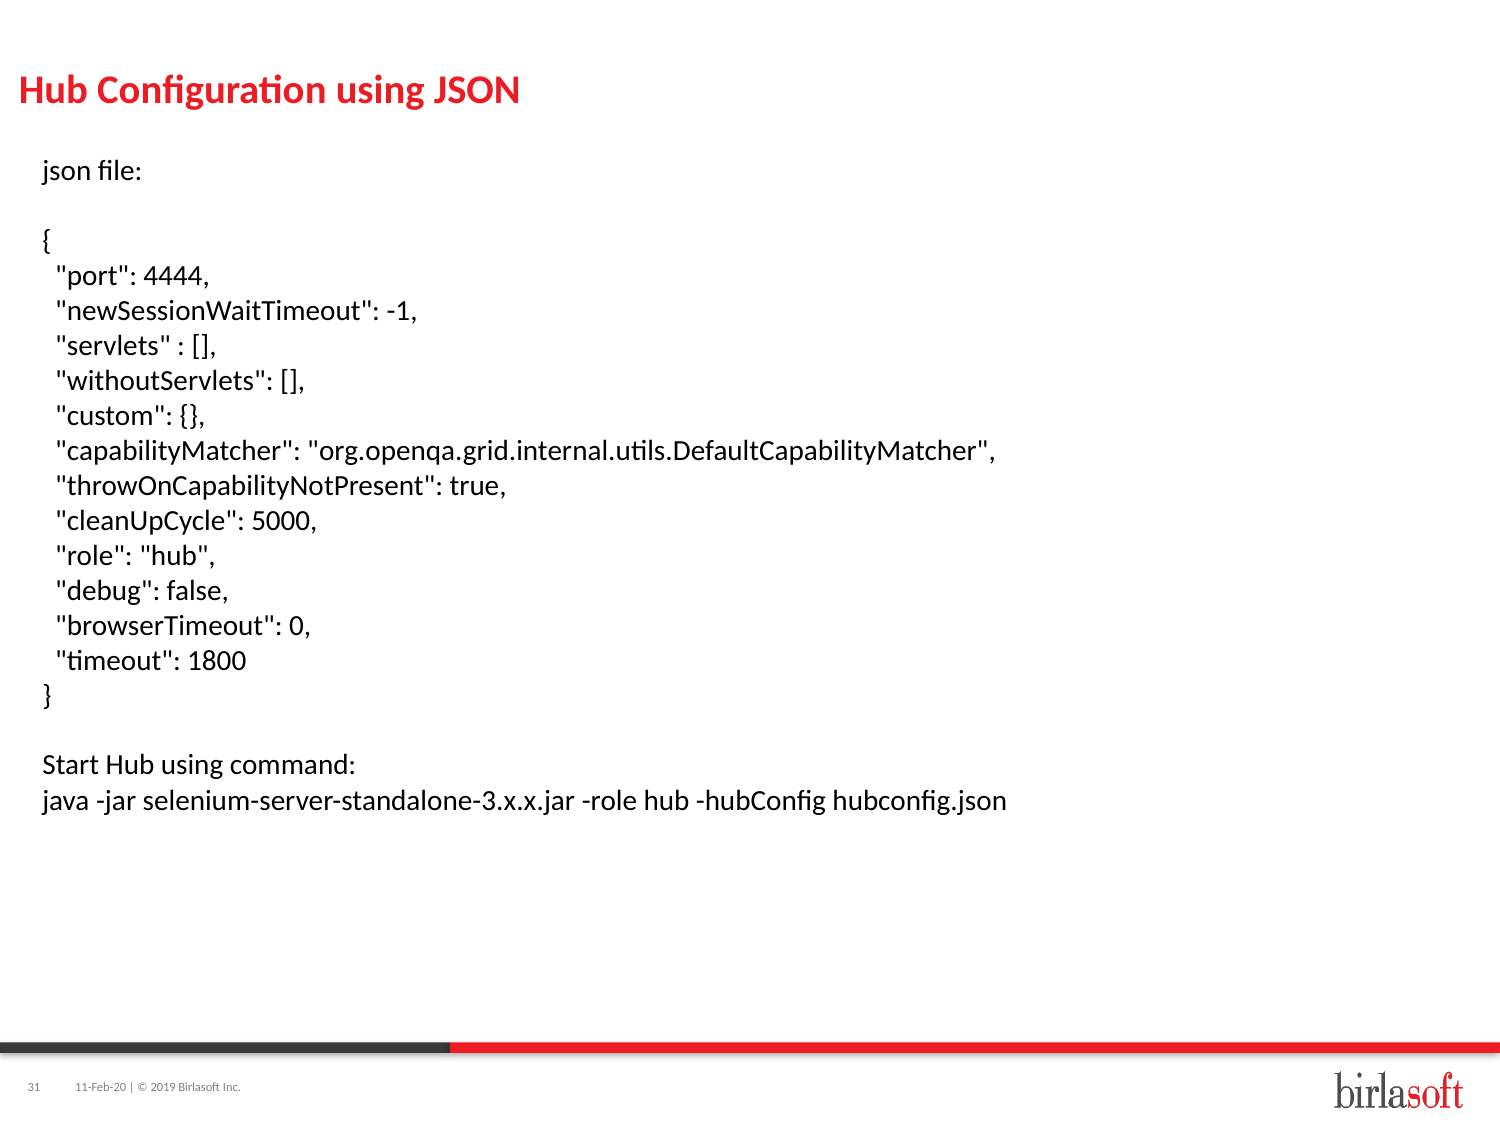

# Hub Configuration using JSON
json file:

{
  "port": 4444,
  "newSessionWaitTimeout": -1,
  "servlets" : [],
  "withoutServlets": [],
  "custom": {},
  "capabilityMatcher": "org.openqa.grid.internal.utils.DefaultCapabilityMatcher",
  "throwOnCapabilityNotPresent": true,
  "cleanUpCycle": 5000,
  "role": "hub",
  "debug": false,
  "browserTimeout": 0,
  "timeout": 1800
}

Start Hub using command:
java -jar selenium-server-standalone-3.x.x.jar -role hub -hubConfig hubconfig.json

Classification: Birlasoft Internal